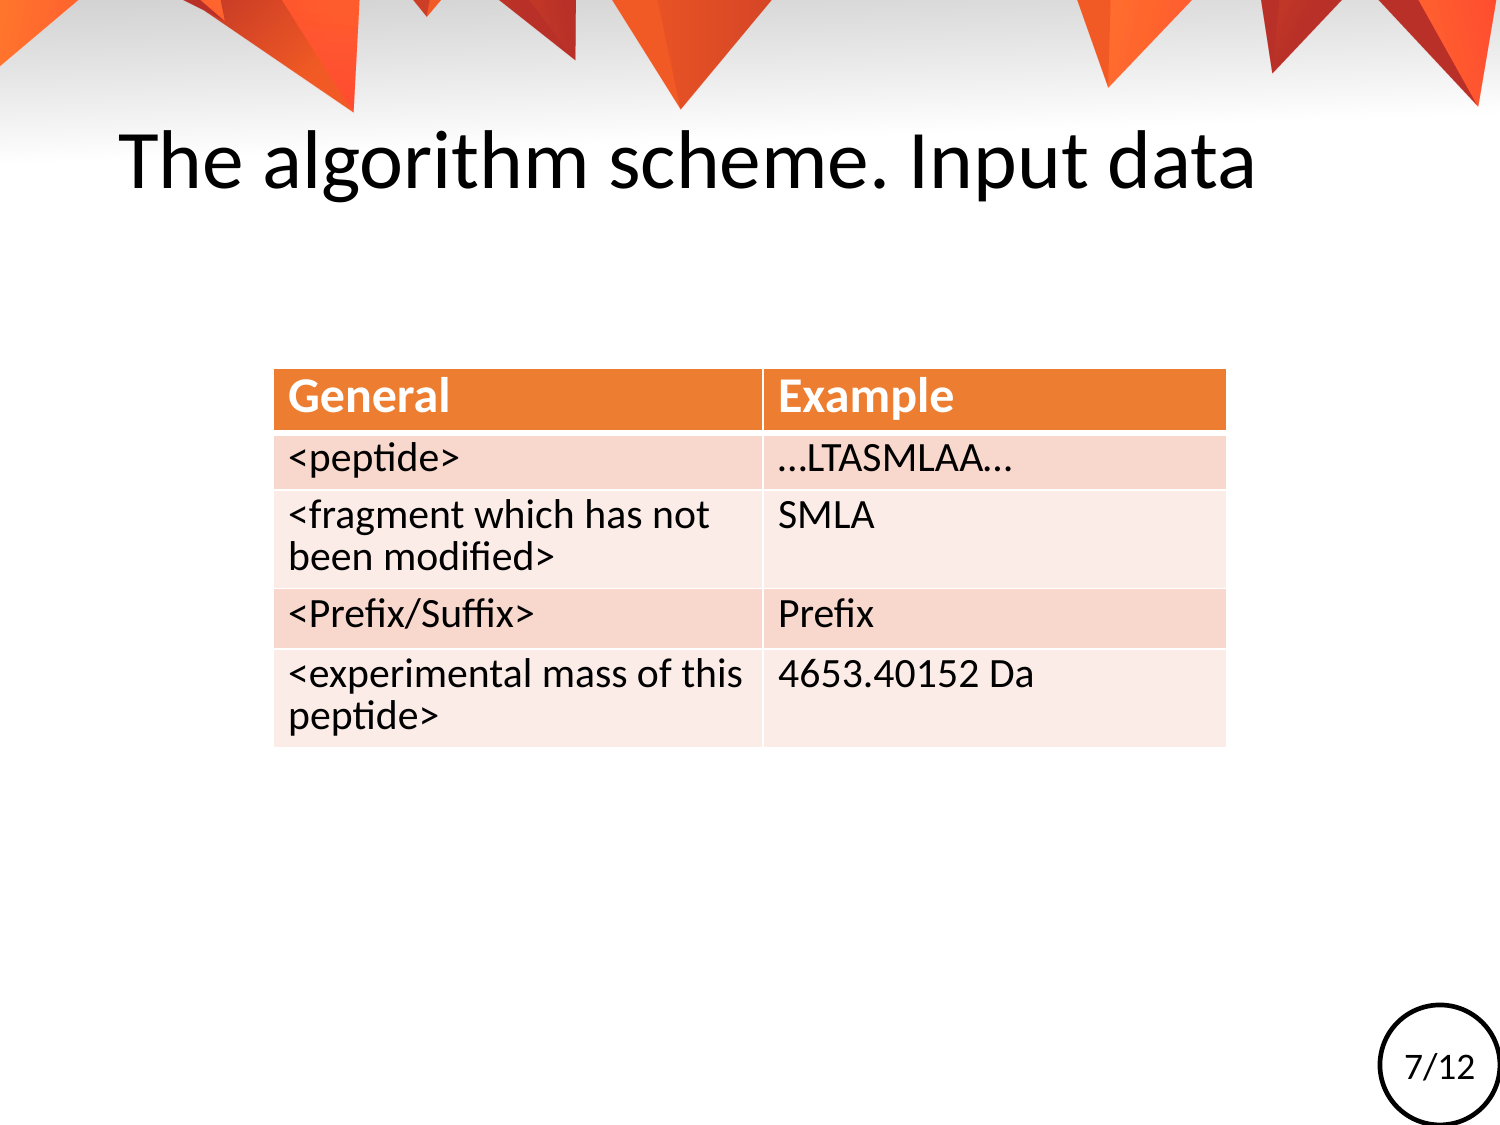

# The algorithm scheme. Input data
| General | Example |
| --- | --- |
| <peptide> | …LTASMLAA… |
| <fragment which has not been modified> | SMLA |
| <Prefix/Suffix> | Prefix |
| <experimental mass of this peptide> | 4653.40152 Da |

7/12